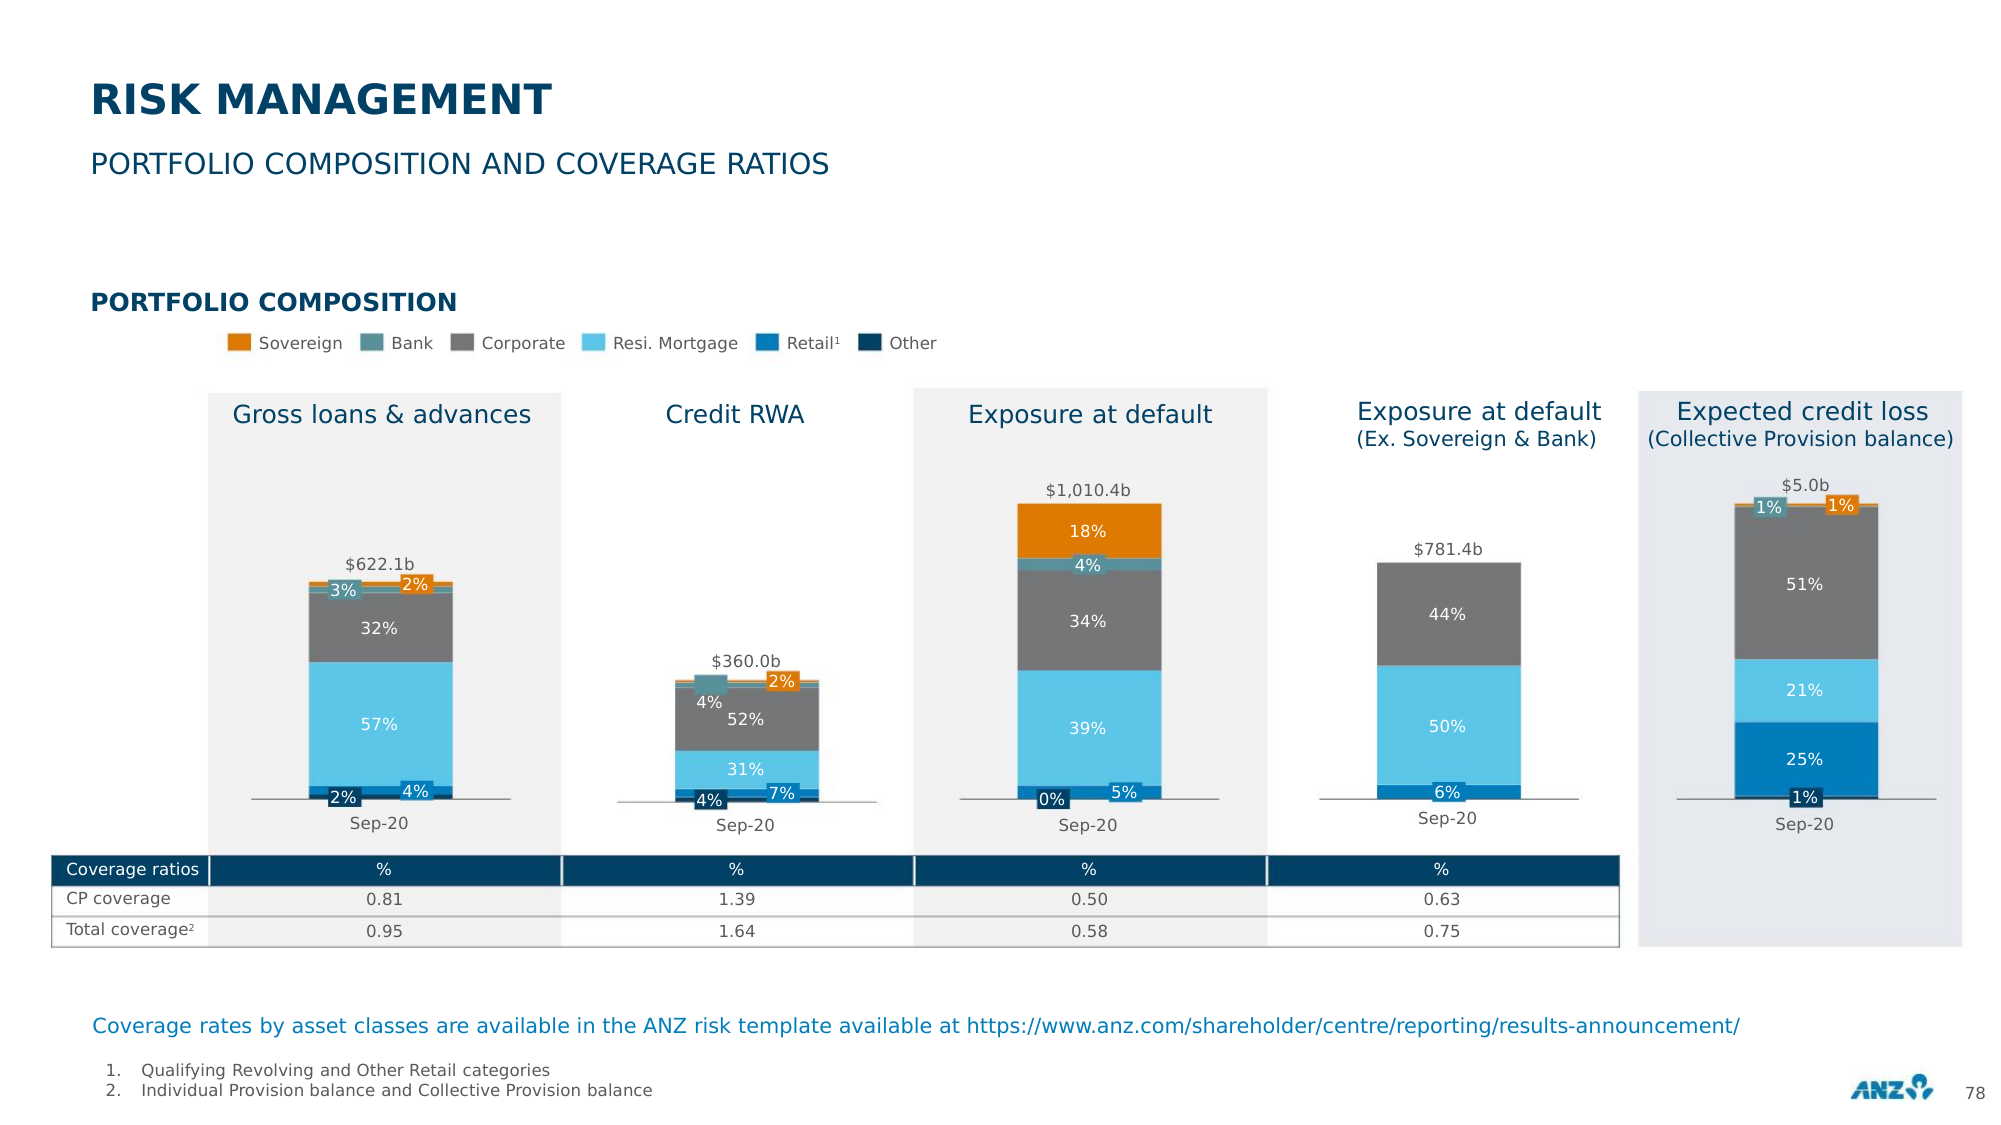

RISK MANAGEMENT
PORTFOLIO COMPOSITION AND COVERAGE RATIOS
PORTFOLIO COMPOSITION
Sovereign
Bank
Corporate
Resi. Mortgage
Retail1
Other
Exposure at default
(Ex. Sovereign & Bank)
Expected credit loss
(Collective Provision balance)
Gross loans & advances
Credit RWA
Exposure at default
$5.0b
$1,010.4b
1%
1%
18%
4%
$781.4b
44%
$622.1b
2%
51%
21%
3%
34%
32%
$360.0b
2%
4%
52%
31%
57%
50%
39%
5%
25%
1%
4%
6%
7%
2%
0%
4%
Sep-20
Sep-20
Sep-20
Sep-20
Sep-20
Coverage ratios
CP coverage
%
%
%
%
0.81
0.95
1.39
1.64
0.50
0.58
0.63
0.75
Total coverage2
Coverage rates by asset classes are available in the ANZ risk template available at https://www.anz.com/shareholder/centre/reporting/results-announcement/
1. Qualifying Revolving and Other Retail categories
2. Individual Provision balance and Collective Provision balance
78